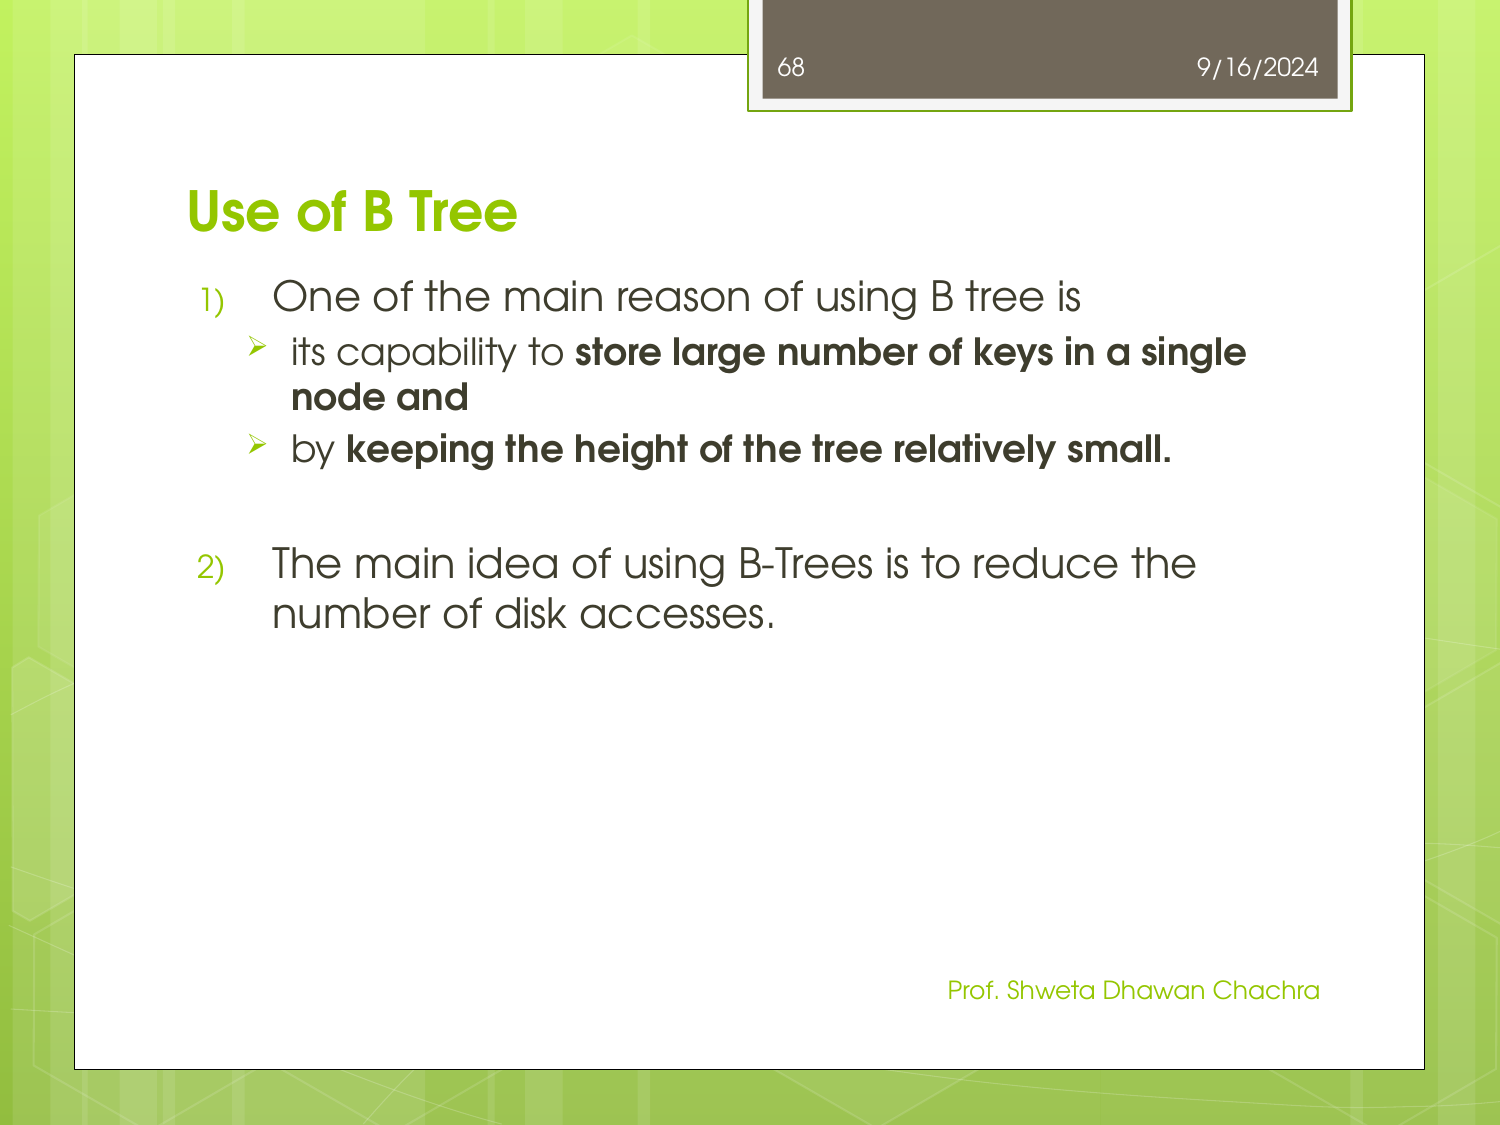

68
9/16/2024
# Use of B Tree
One of the main reason of using B tree is
its capability to store large number of keys in a single node and
by keeping the height of the tree relatively small.

The main idea of using B-Trees is to reduce the number of disk accesses.

Prof. Shweta Dhawan Chachra